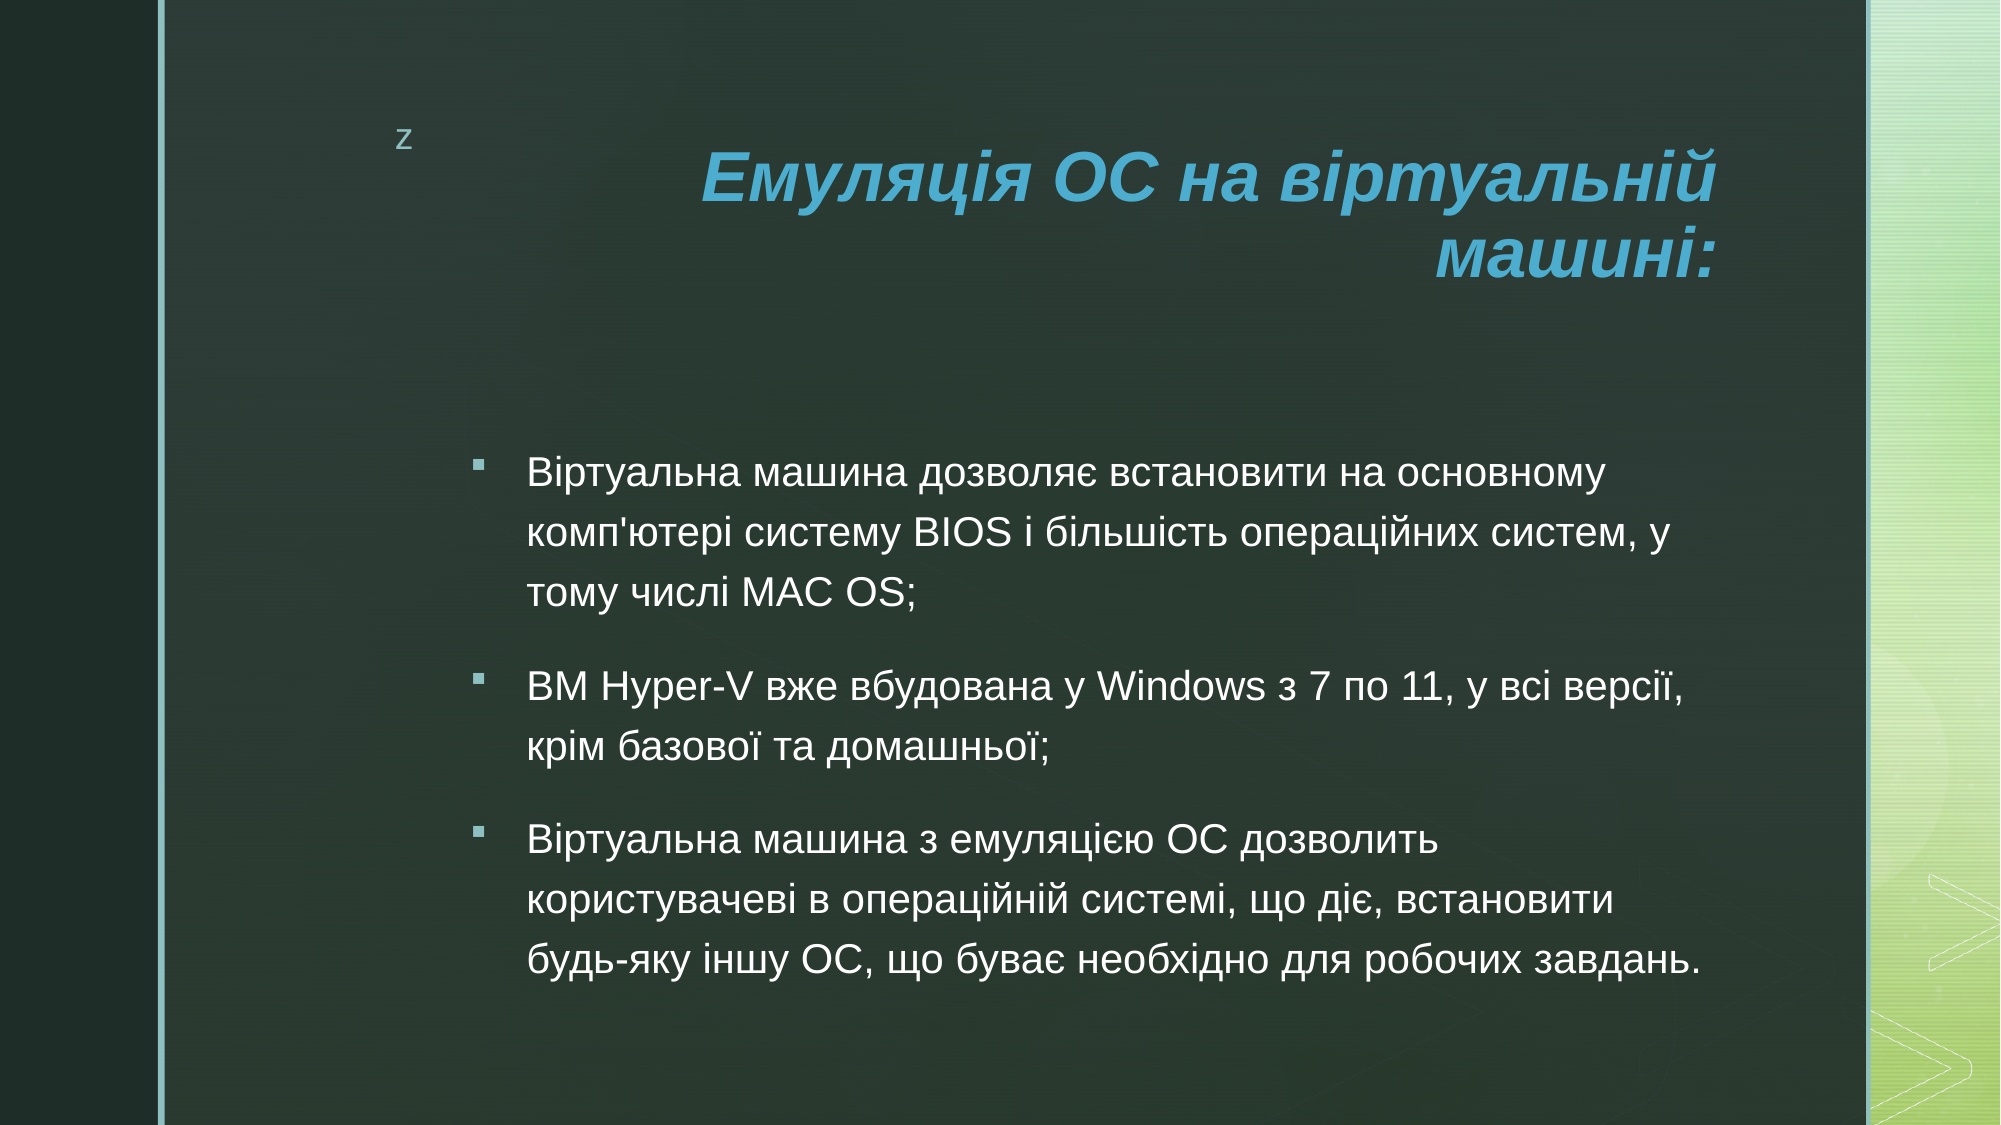

# Емуляція ОС на віртуальній машині:
Віртуальна машина дозволяє встановити на основному комп'ютері систему BIOS і більшість операційних систем, у тому числі MAC OS;
ВМ Hyper-V вже вбудована у Windows з 7 по 11, у всі версії, крім базової та домашньої;
Віртуальна машина з емуляцією ОС дозволить користувачеві в операційній системі, що діє, встановити будь-яку іншу ОС, що буває необхідно для робочих завдань.